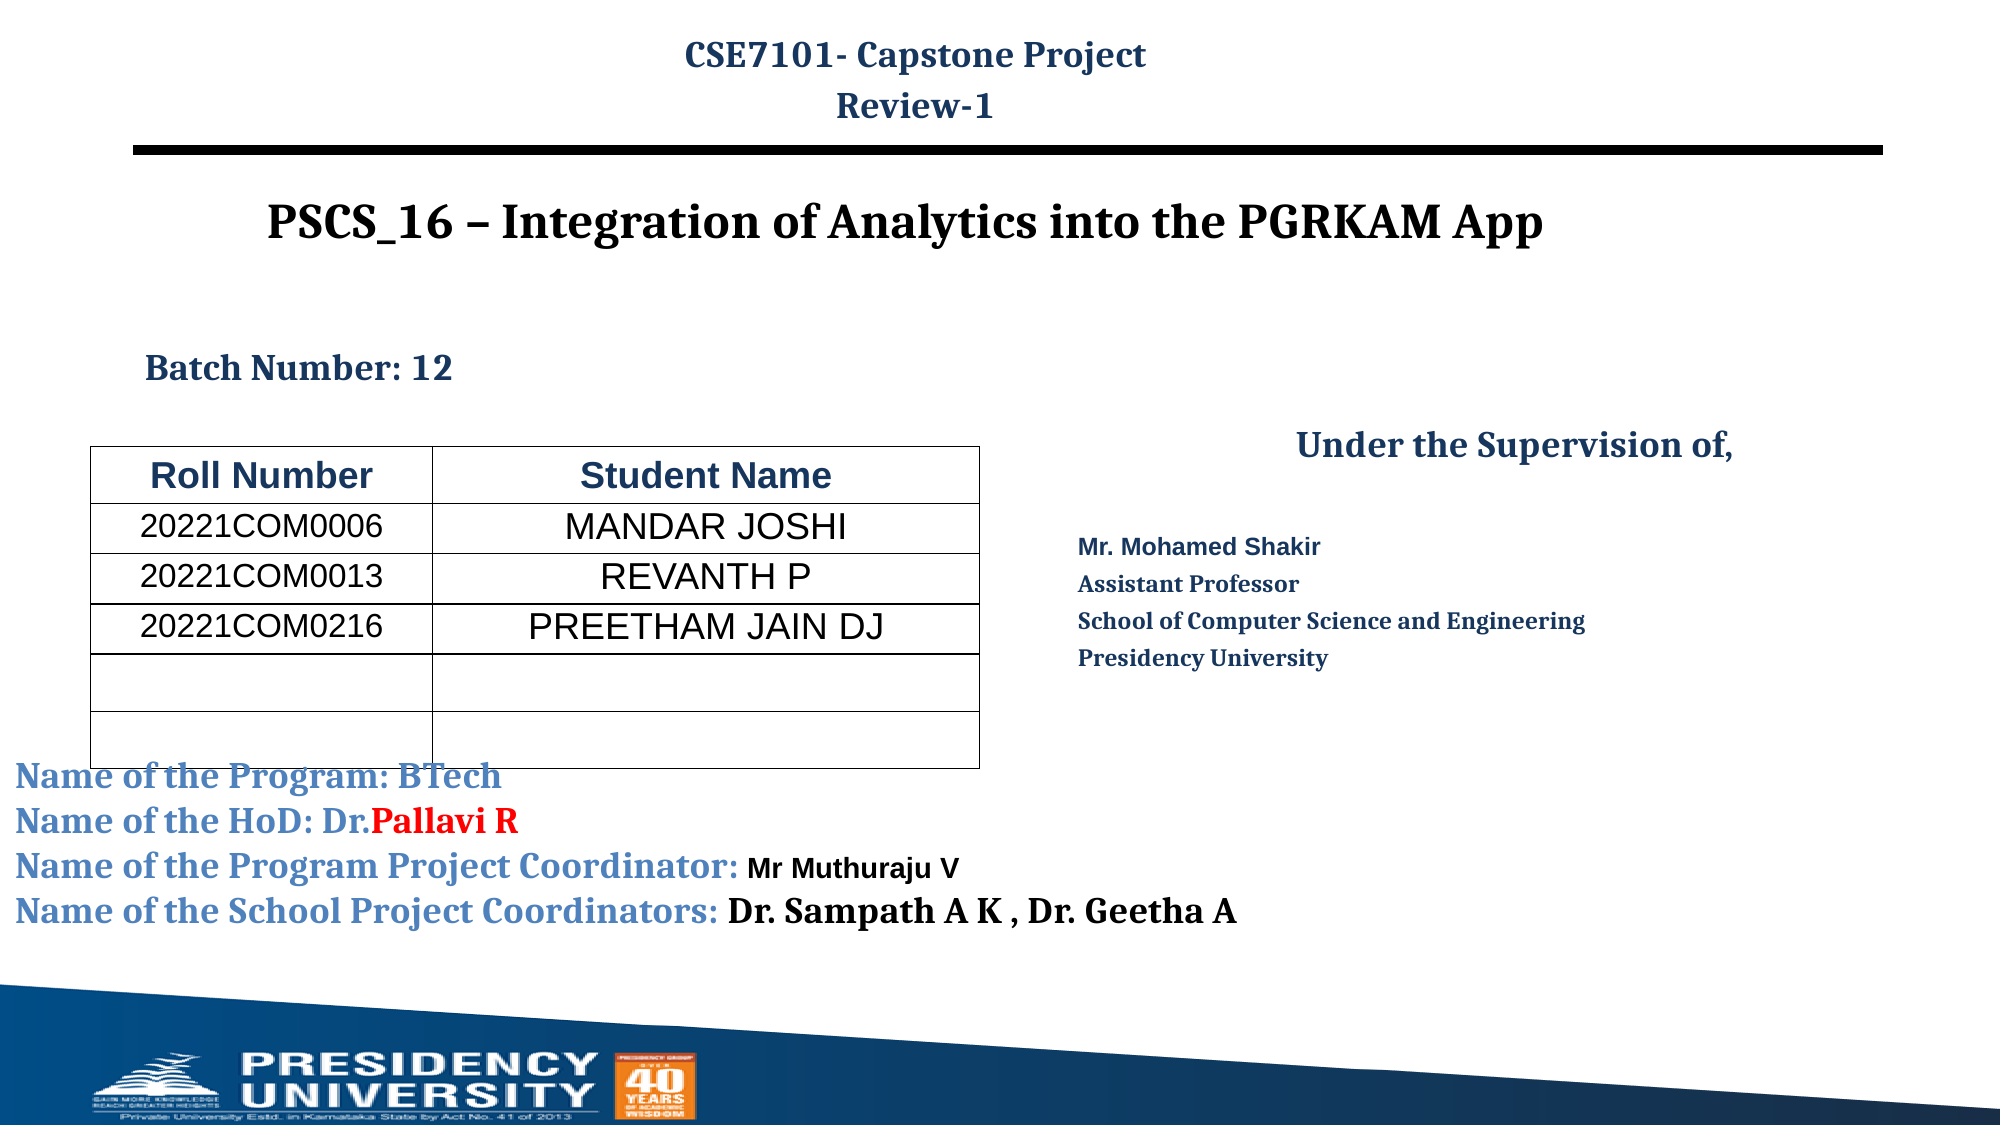

CSE7101- Capstone Project
Review-1
# PSCS_16 – Integration of Analytics into the PGRKAM App

Batch Number: 12
Under the Supervision of,

Mr. Mohamed Shakir
Assistant Professor
School of Computer Science and Engineering
Presidency University

| Roll Number | Student Name |
| --- | --- |
| 20221COM0006​ | MANDAR JOSHI​ |
| 20221COM0013​ | REVANTH P​ |
| 20221COM0216​ | PREETHAM JAIN DJ​ |
|  |  |
|  |  |
Name of the Program: BTech
Name of the HoD: Dr.Pallavi R
Name of the Program Project Coordinator: Mr Muthuraju V
Name of the School Project Coordinators: Dr. Sampath A K , Dr. Geetha A